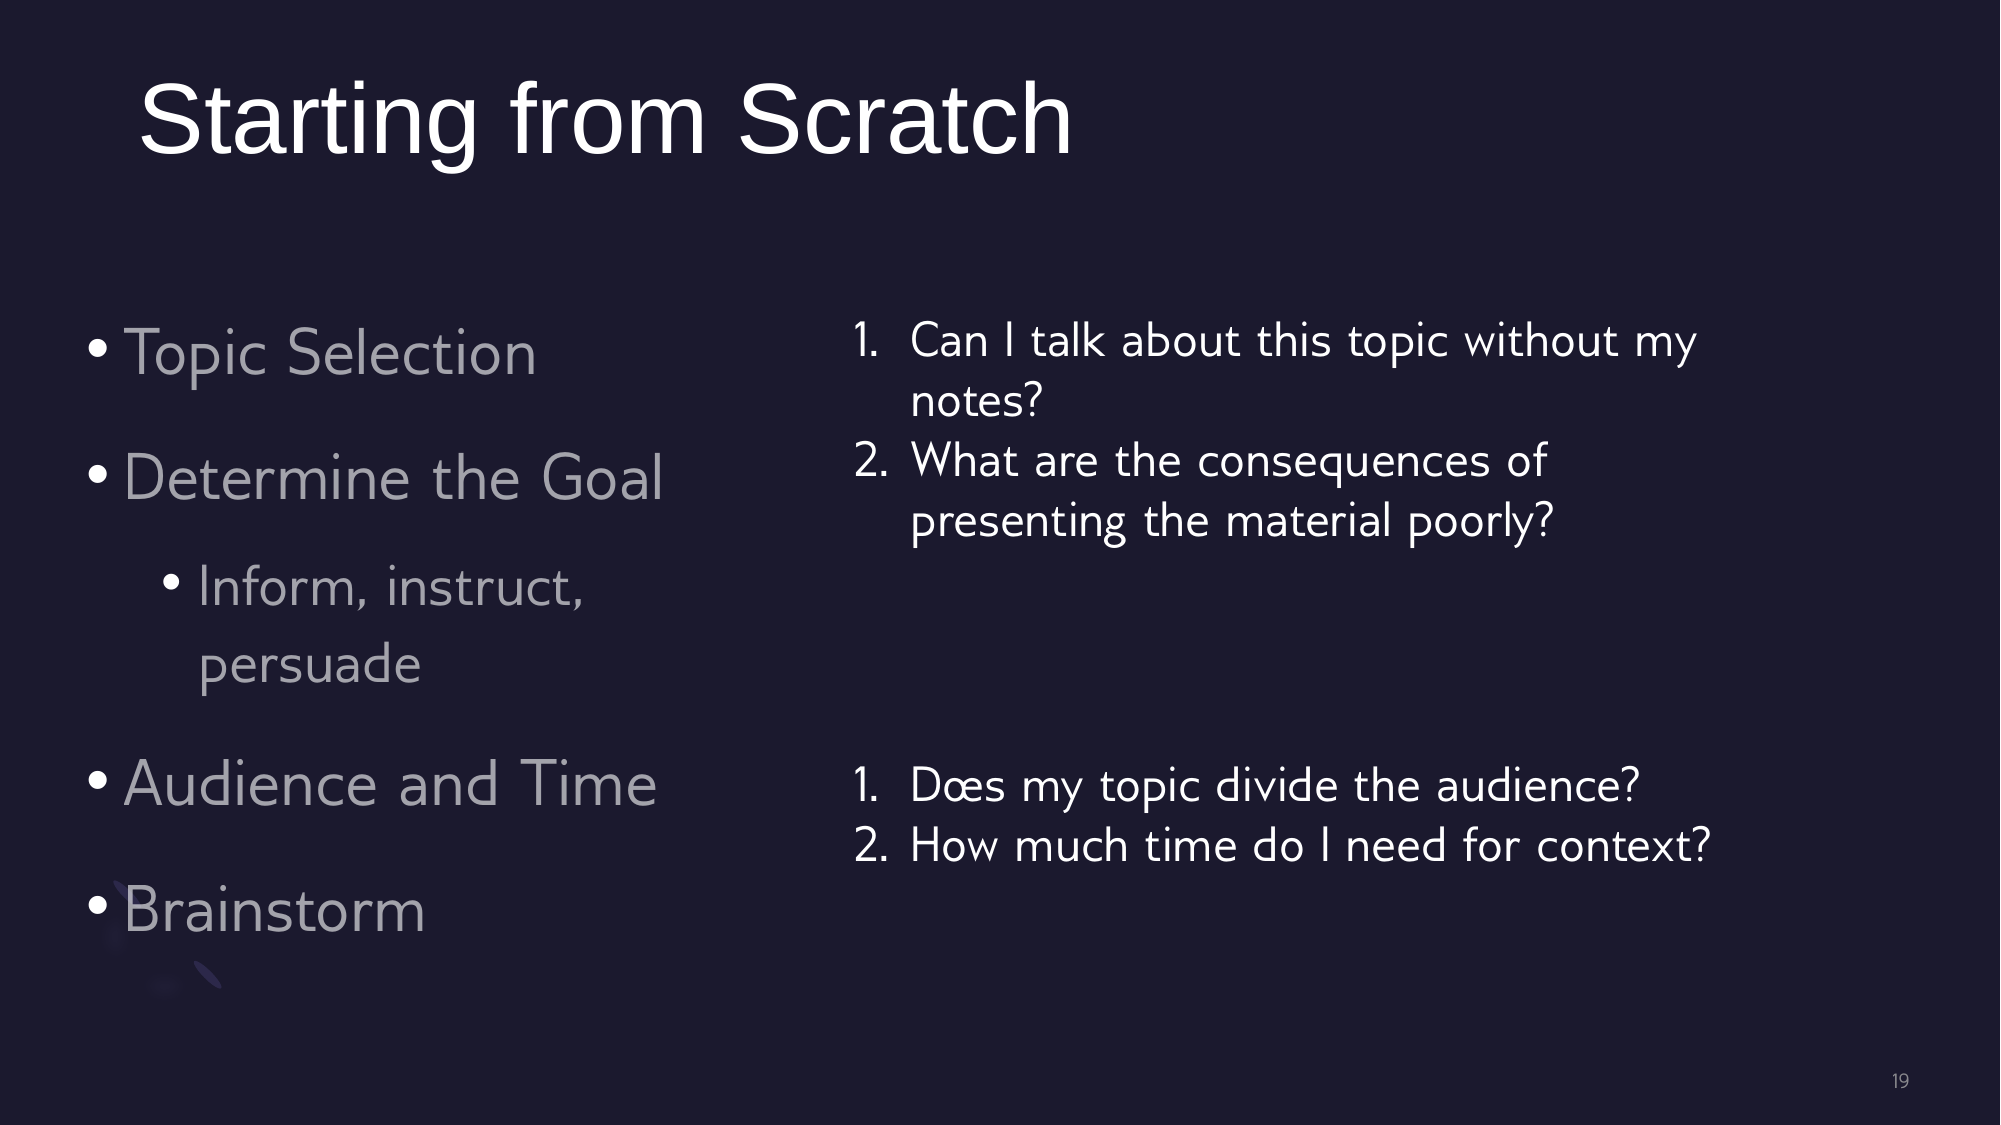

# Starting from Scratch
Topic Selection
Determine the Goal
Inform, instruct, persuade
Audience and Time
Brainstorm
Can I talk about this topic without my notes?
What are the consequences of presenting the material poorly?
Does my topic divide the audience?
How much time do I need for context?
19